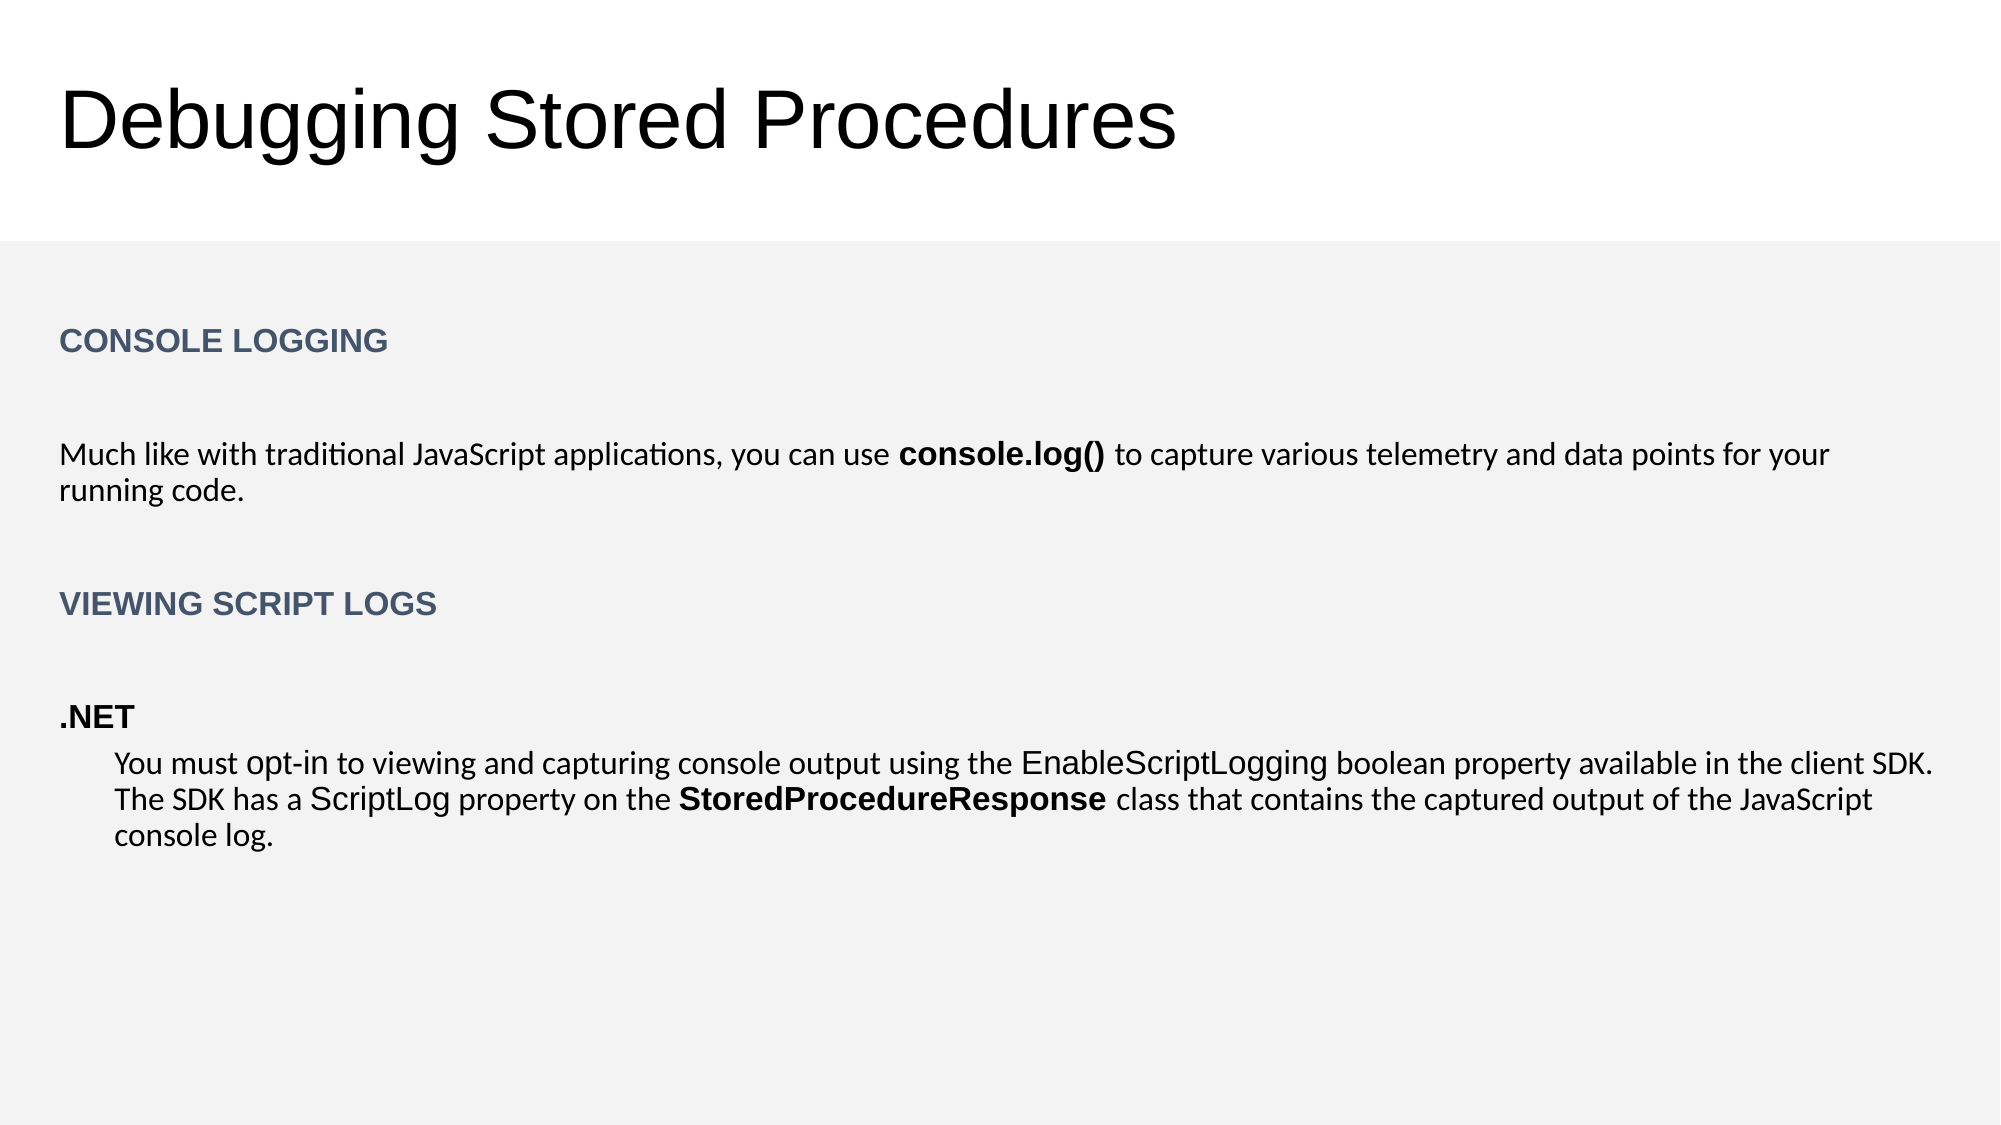

# Debugging Stored Procedures
CONSOLE LOGGING

Much like with traditional JavaScript applications, you can use console.log() to capture various telemetry and data points for your running code.

VIEWING SCRIPT LOGS

.NET
You must opt-in to viewing and capturing console output using the EnableScriptLogging boolean property available in the client SDK. The SDK has a ScriptLog property on the StoredProcedureResponse class that contains the captured output of the JavaScript console log.